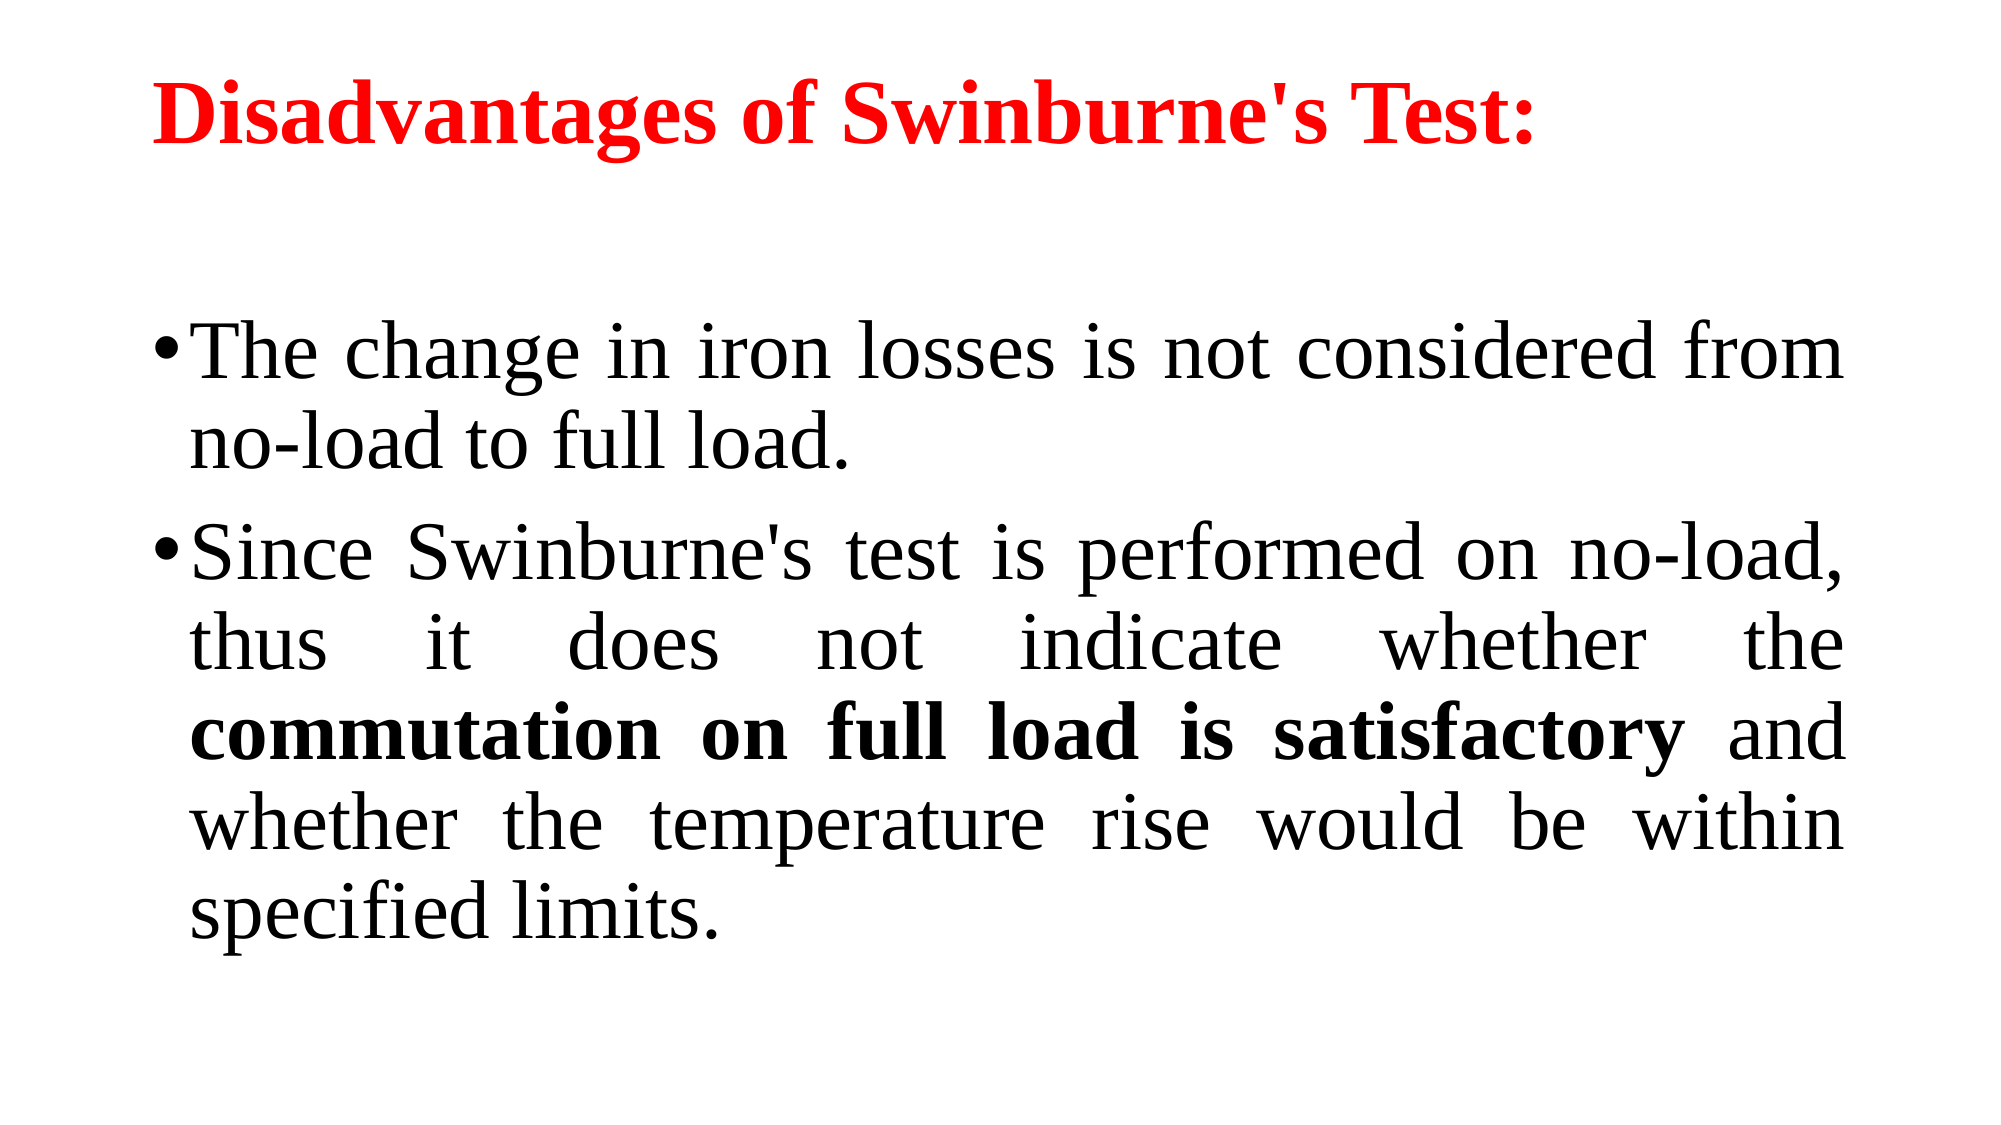

# Disadvantages of Swinburne's Test:
The change in iron losses is not considered from no-load to full load.
Since Swinburne's test is performed on no-load, thus it does not indicate whether the commutation on full load is satisfactory and whether the temperature rise would be within specified limits.